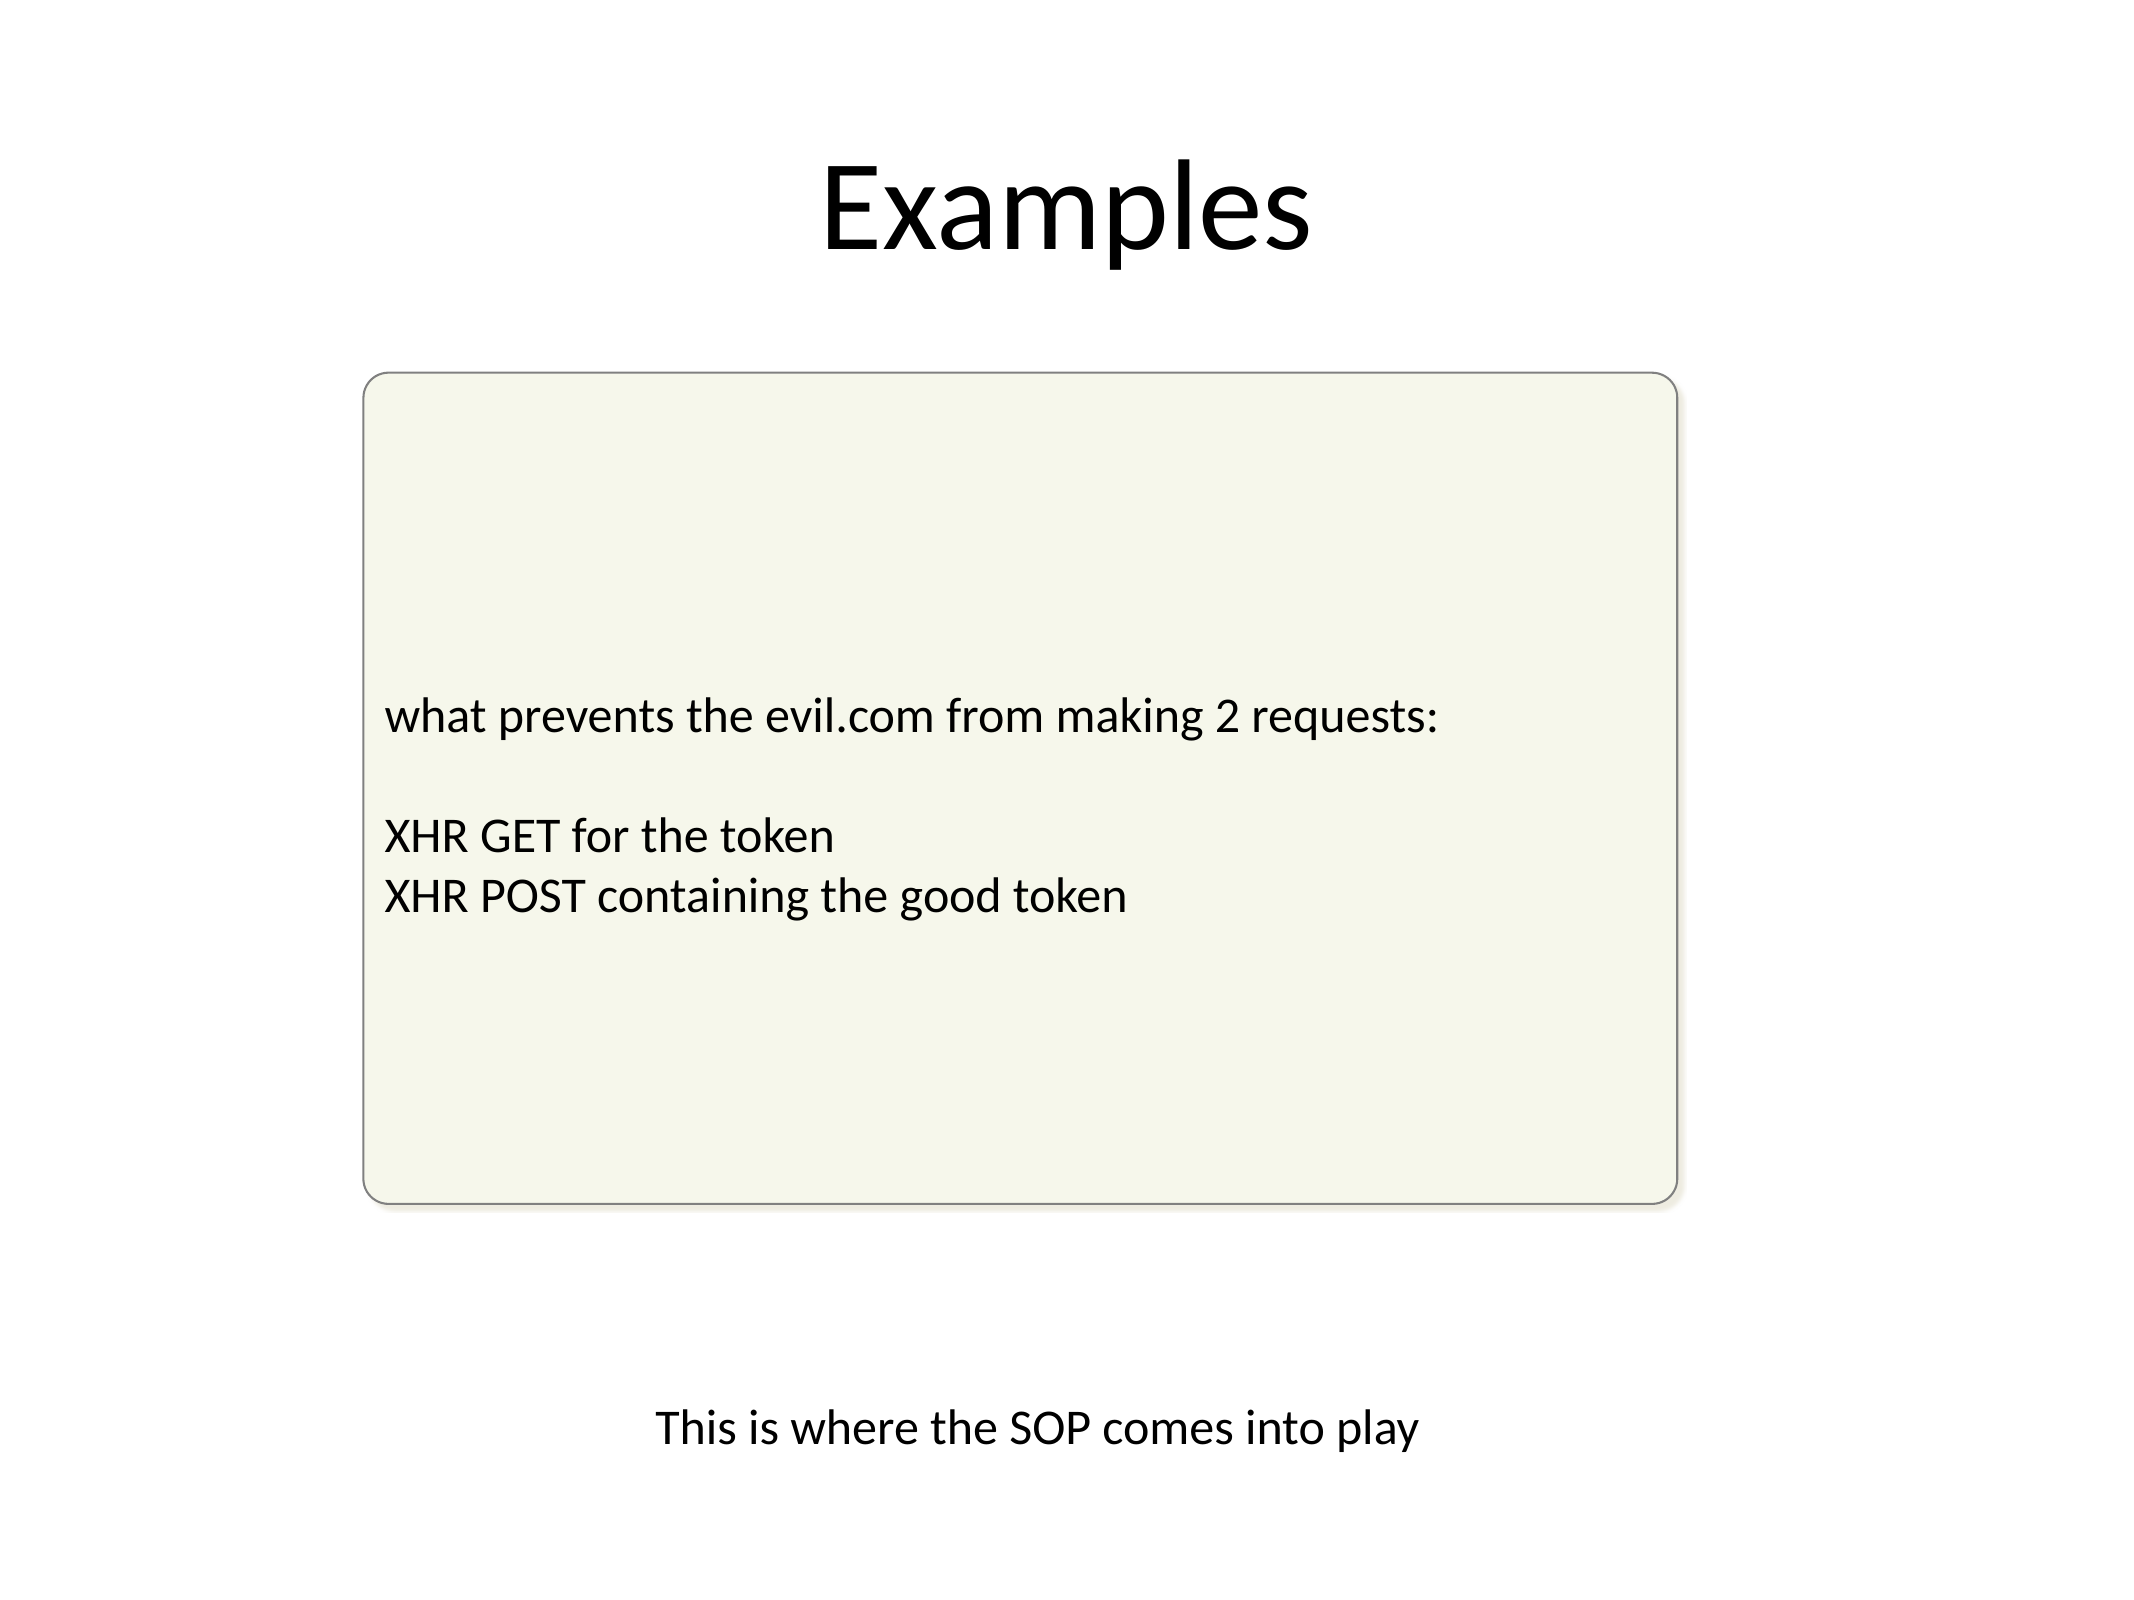

# Examples

what prevents the evil.com from making 2 requests:

XHR GET for the token
XHR POST containing the good token
This is where the SOP comes into play